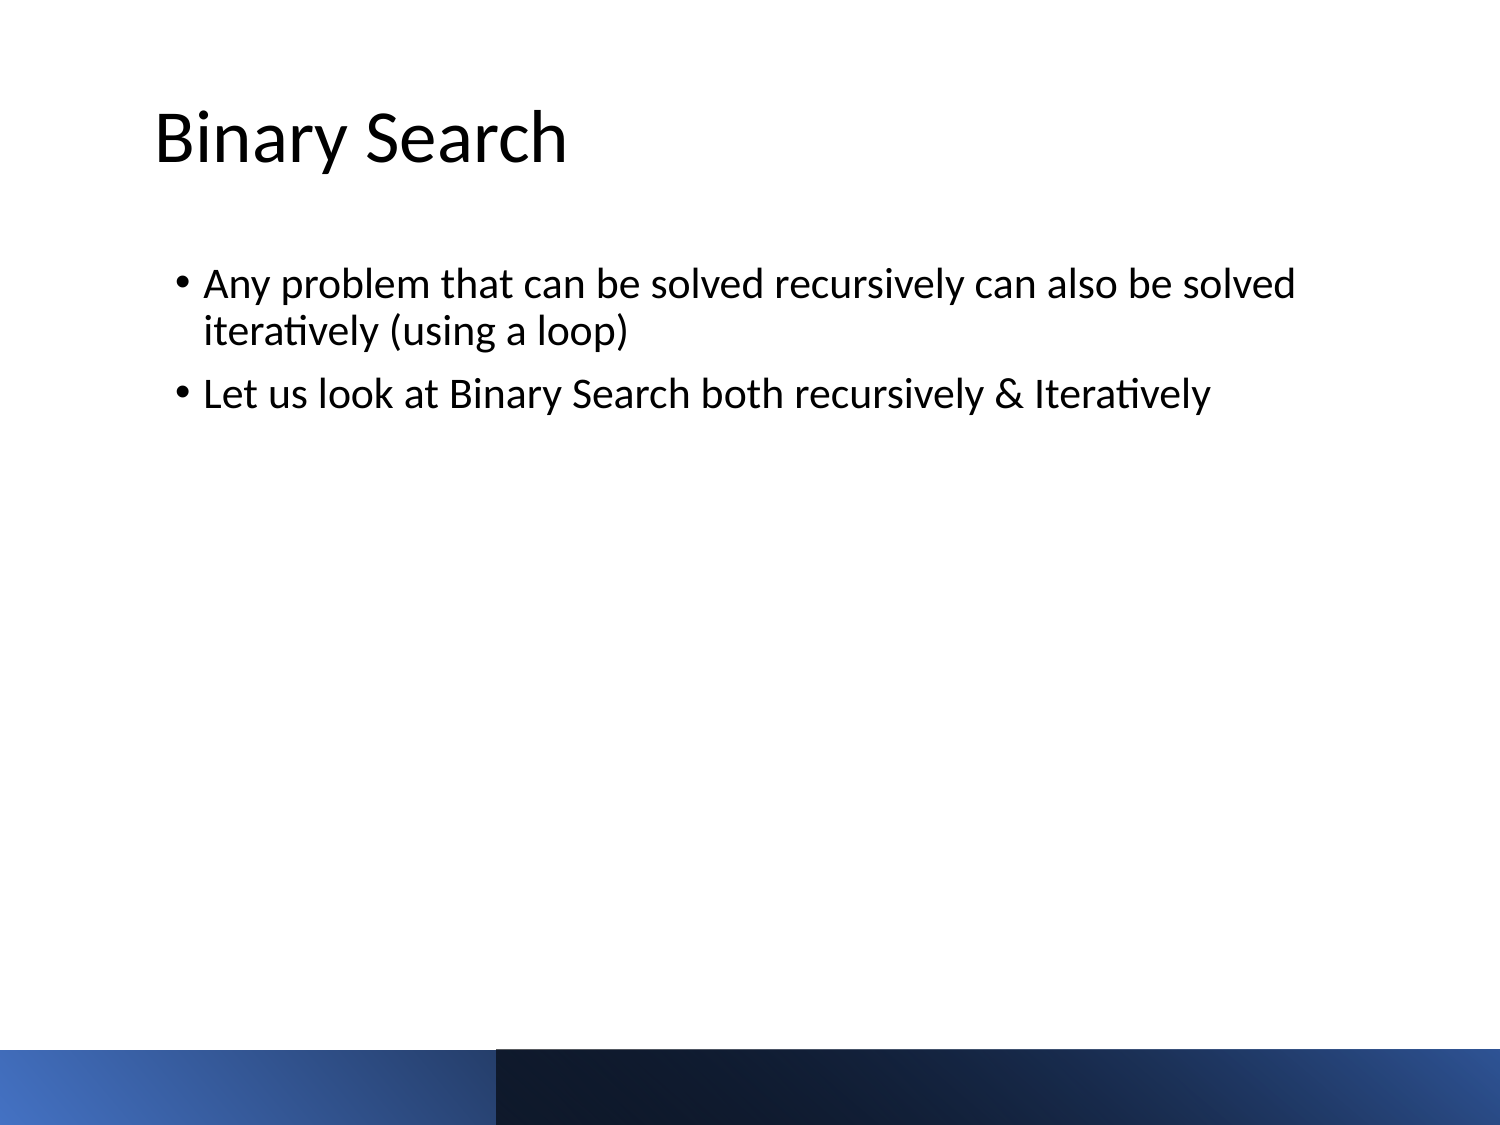

Binary Search
Any problem that can be solved recursively can also be solved iteratively (using a loop)
Let us look at Binary Search both recursively & Iteratively